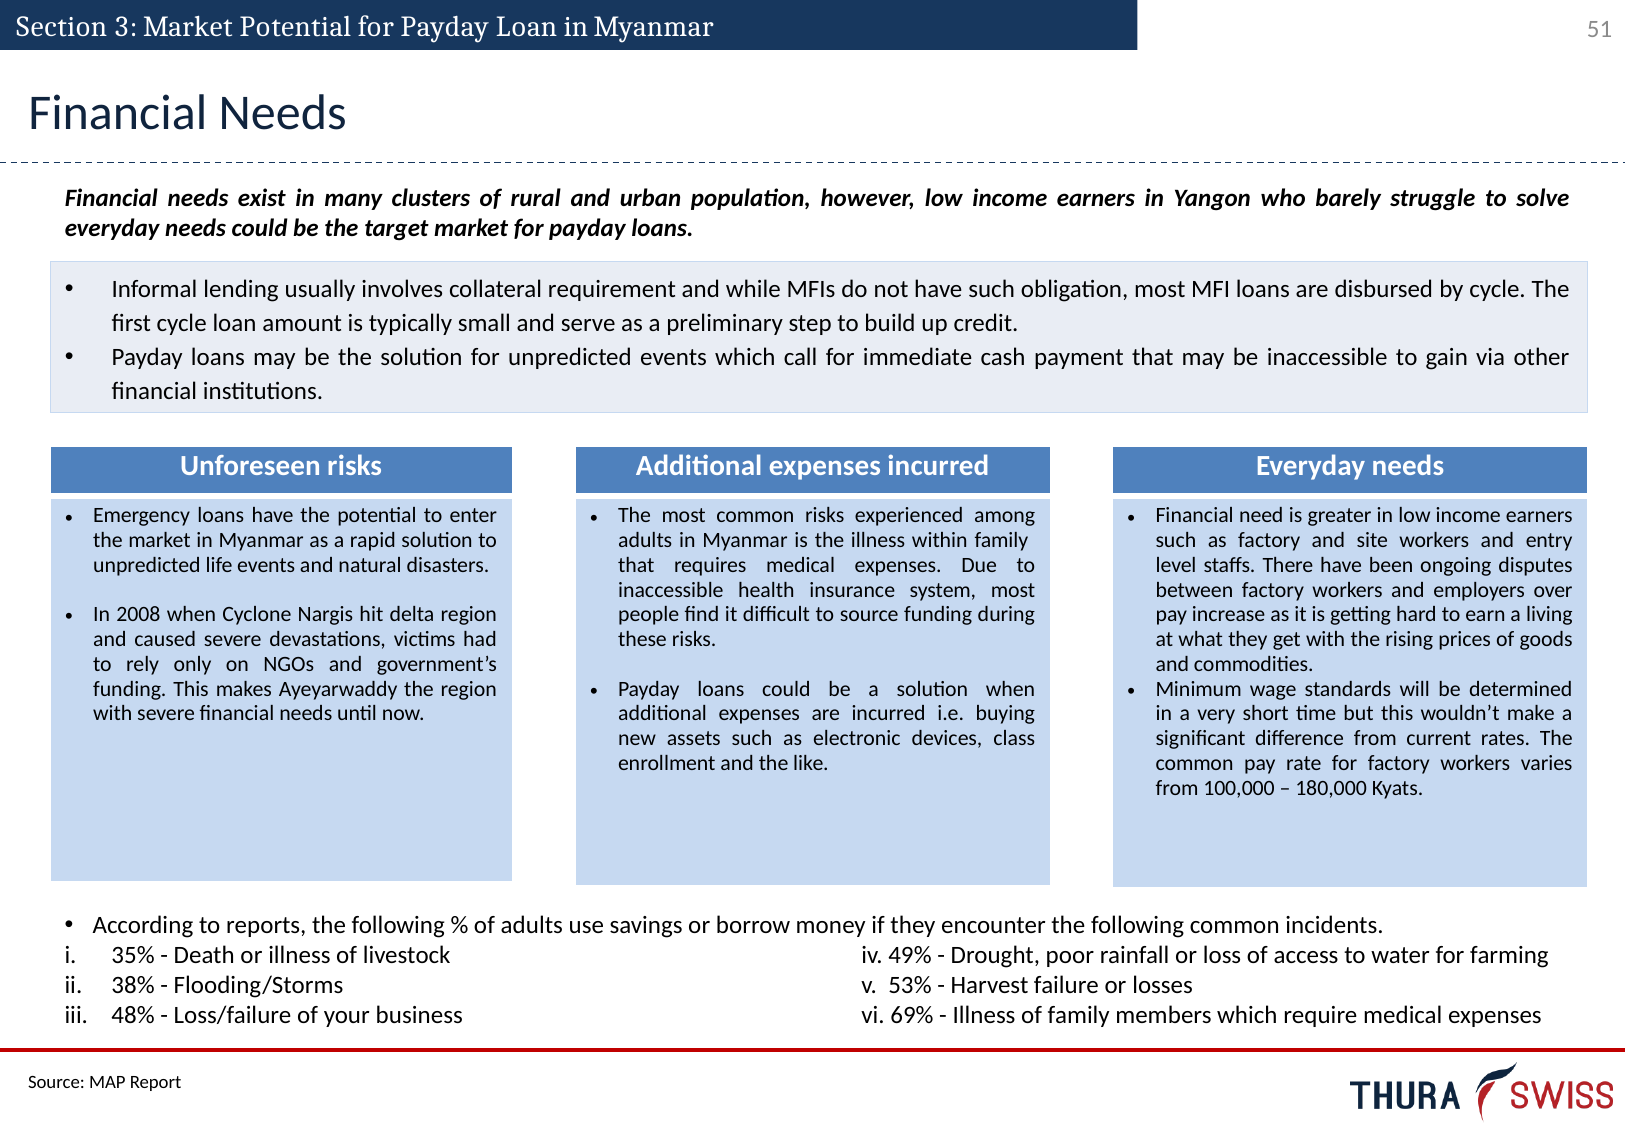

Section 3: Market Potential for Payday Loan in Myanmar
Financial Needs
Financial needs exist in many clusters of rural and urban population, however, low income earners in Yangon who barely struggle to solve everyday needs could be the target market for payday loans.
Informal lending usually involves collateral requirement and while MFIs do not have such obligation, most MFI loans are disbursed by cycle. The first cycle loan amount is typically small and serve as a preliminary step to build up credit.
Payday loans may be the solution for unpredicted events which call for immediate cash payment that may be inaccessible to gain via other financial institutions.
| Unforeseen risks |
| --- |
| Emergency loans have the potential to enter the market in Myanmar as a rapid solution to unpredicted life events and natural disasters. In 2008 when Cyclone Nargis hit delta region and caused severe devastations, victims had to rely only on NGOs and government’s funding. This makes Ayeyarwaddy the region with severe financial needs until now. |
| Additional expenses incurred |
| --- |
| The most common risks experienced among adults in Myanmar is the illness within family that requires medical expenses. Due to inaccessible health insurance system, most people find it difficult to source funding during these risks. Payday loans could be a solution when additional expenses are incurred i.e. buying new assets such as electronic devices, class enrollment and the like. |
| Everyday needs |
| --- |
| Financial need is greater in low income earners such as factory and site workers and entry level staffs. There have been ongoing disputes between factory workers and employers over pay increase as it is getting hard to earn a living at what they get with the rising prices of goods and commodities. Minimum wage standards will be determined in a very short time but this wouldn’t make a significant difference from current rates. The common pay rate for factory workers varies from 100,000 – 180,000 Kyats. |
According to reports, the following % of adults use savings or borrow money if they encounter the following common incidents.
35% - Death or illness of livestock			iv. 49% - Drought, poor rainfall or loss of access to water for farming
38% - Flooding/Storms				v.  53% - Harvest failure or losses
48% - Loss/failure of your business			vi. 69% - Illness of family members which require medical expenses
Source: MAP Report